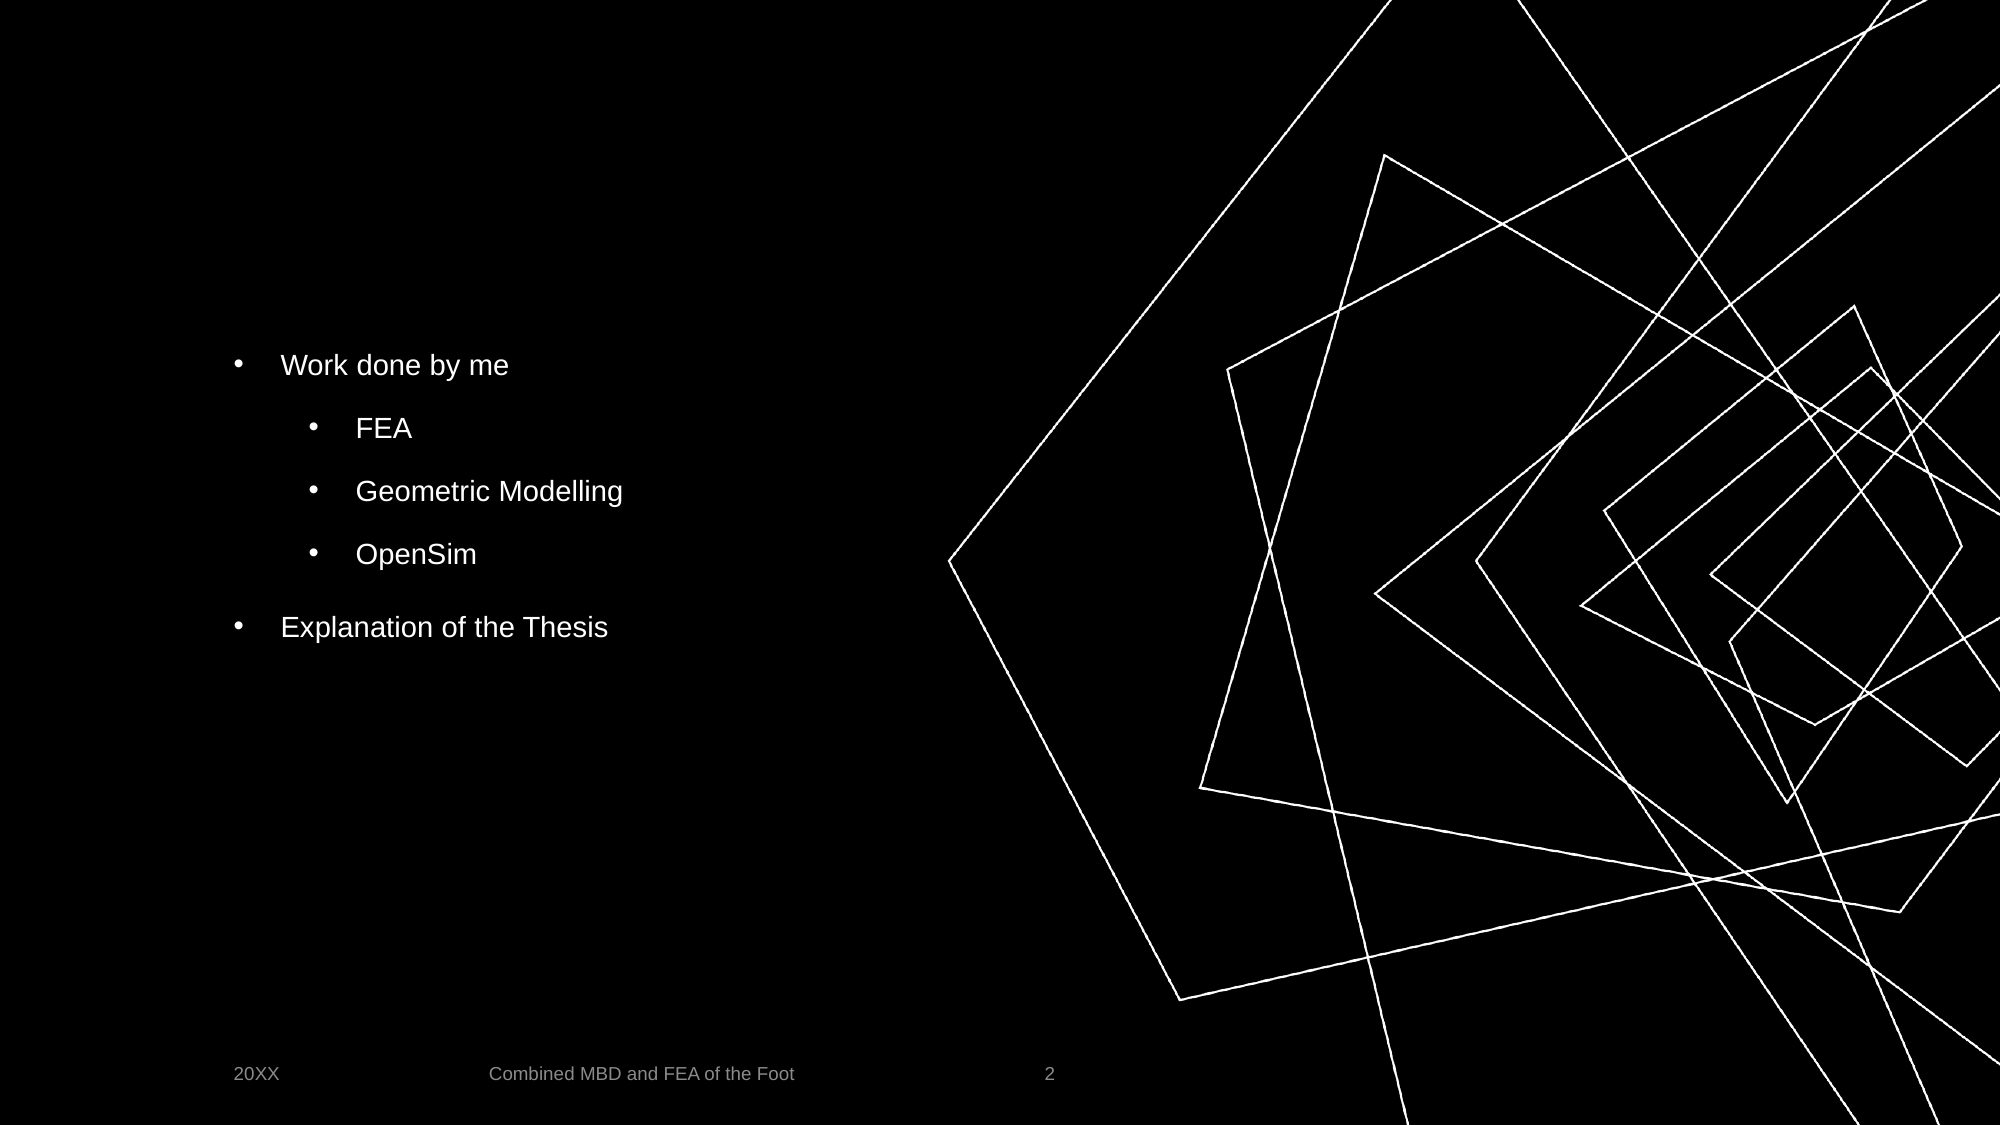

Work done by me
FEA
Geometric Modelling
OpenSim
Explanation of the Thesis
Combined MBD and FEA of the Foot
20XX
2